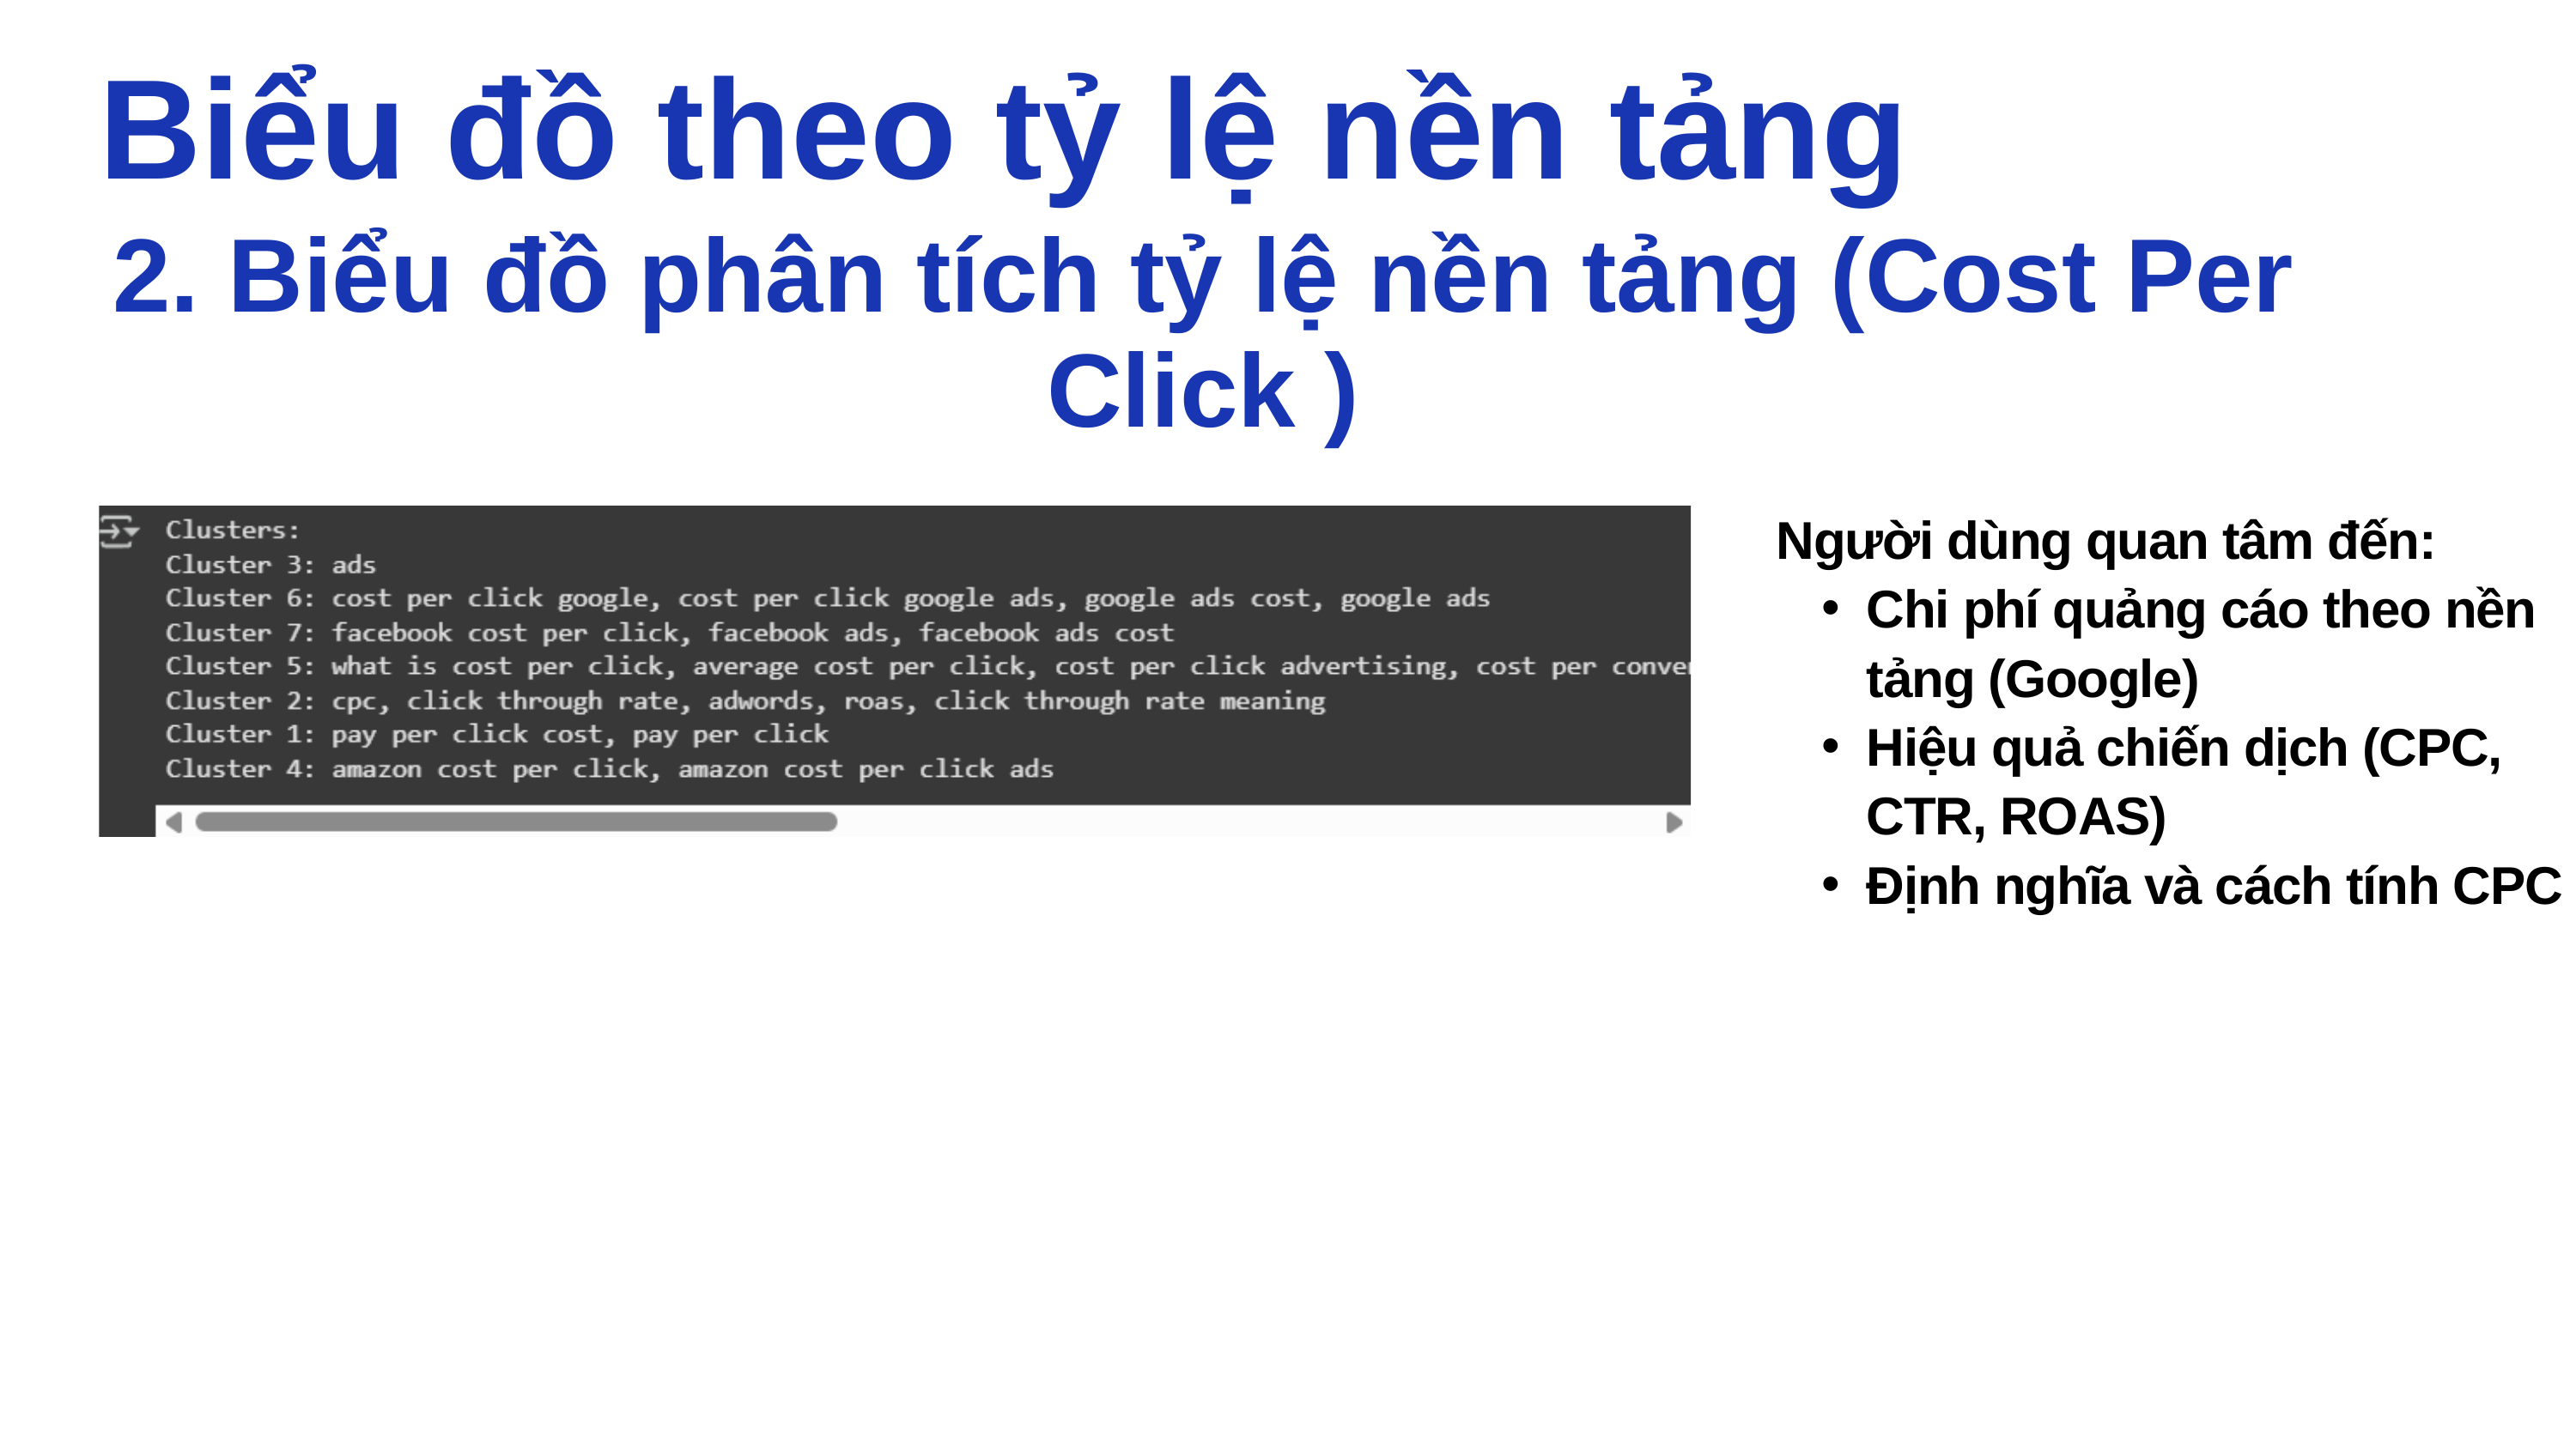

Biểu đồ theo tỷ lệ nền tảng
2. Biểu đồ phân tích tỷ lệ nền tảng (Cost Per Click )
Người dùng quan tâm đến:
Chi phí quảng cáo theo nền tảng (Google)
Hiệu quả chiến dịch (CPC, CTR, ROAS)
Định nghĩa và cách tính CPC